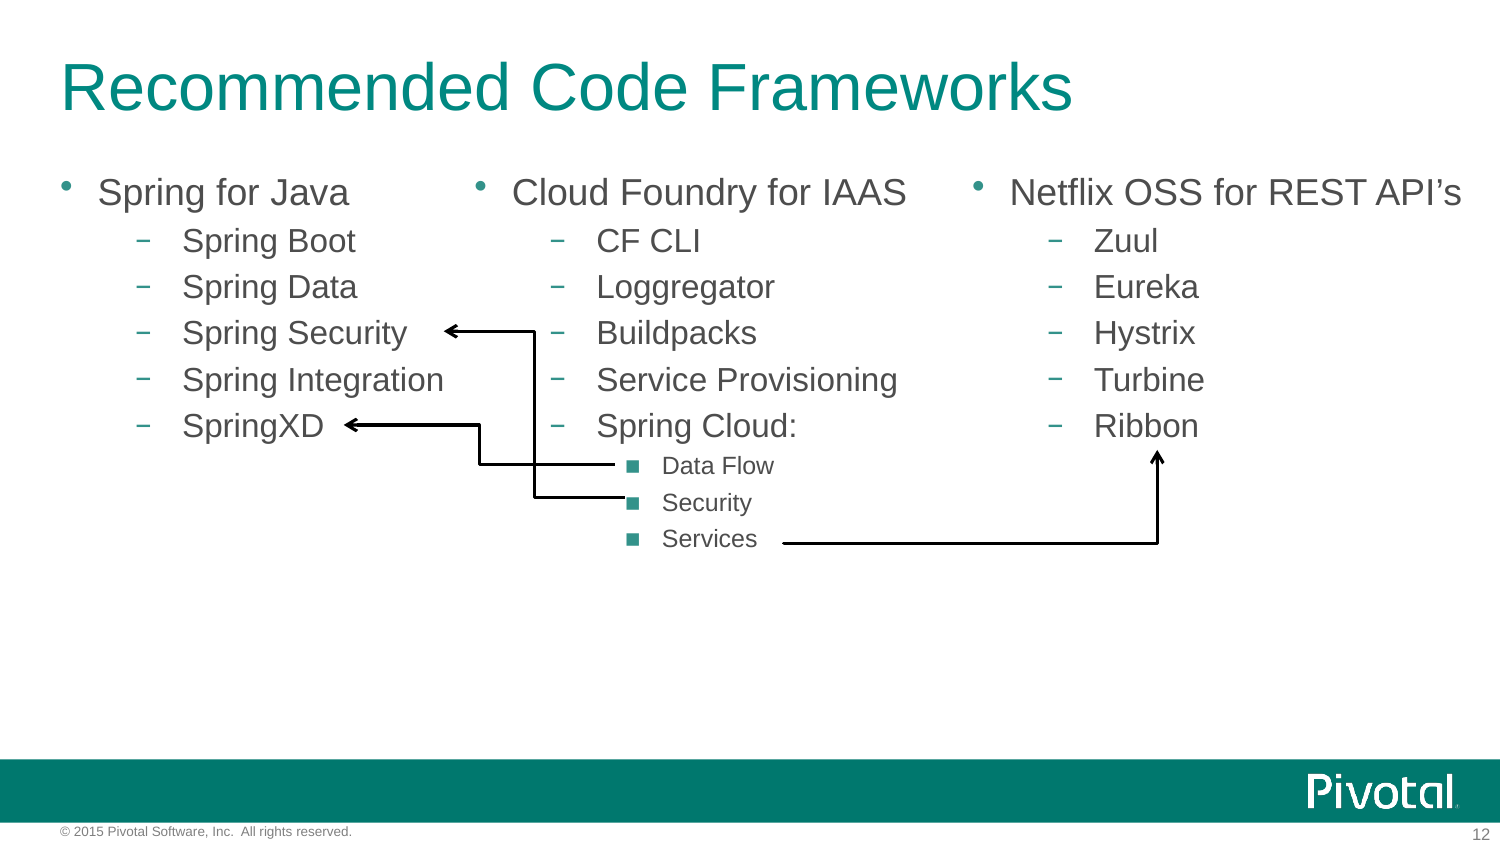

# Recommended Code Frameworks
Spring for Java
Spring Boot
Spring Data
Spring Security
Spring Integration
SpringXD

Cloud Foundry for IAAS
CF CLI
Loggregator
Buildpacks
Service Provisioning
Spring Cloud:
Data Flow
Security
Services

Netflix OSS for REST API’s
Zuul
Eureka
Hystrix
Turbine
Ribbon